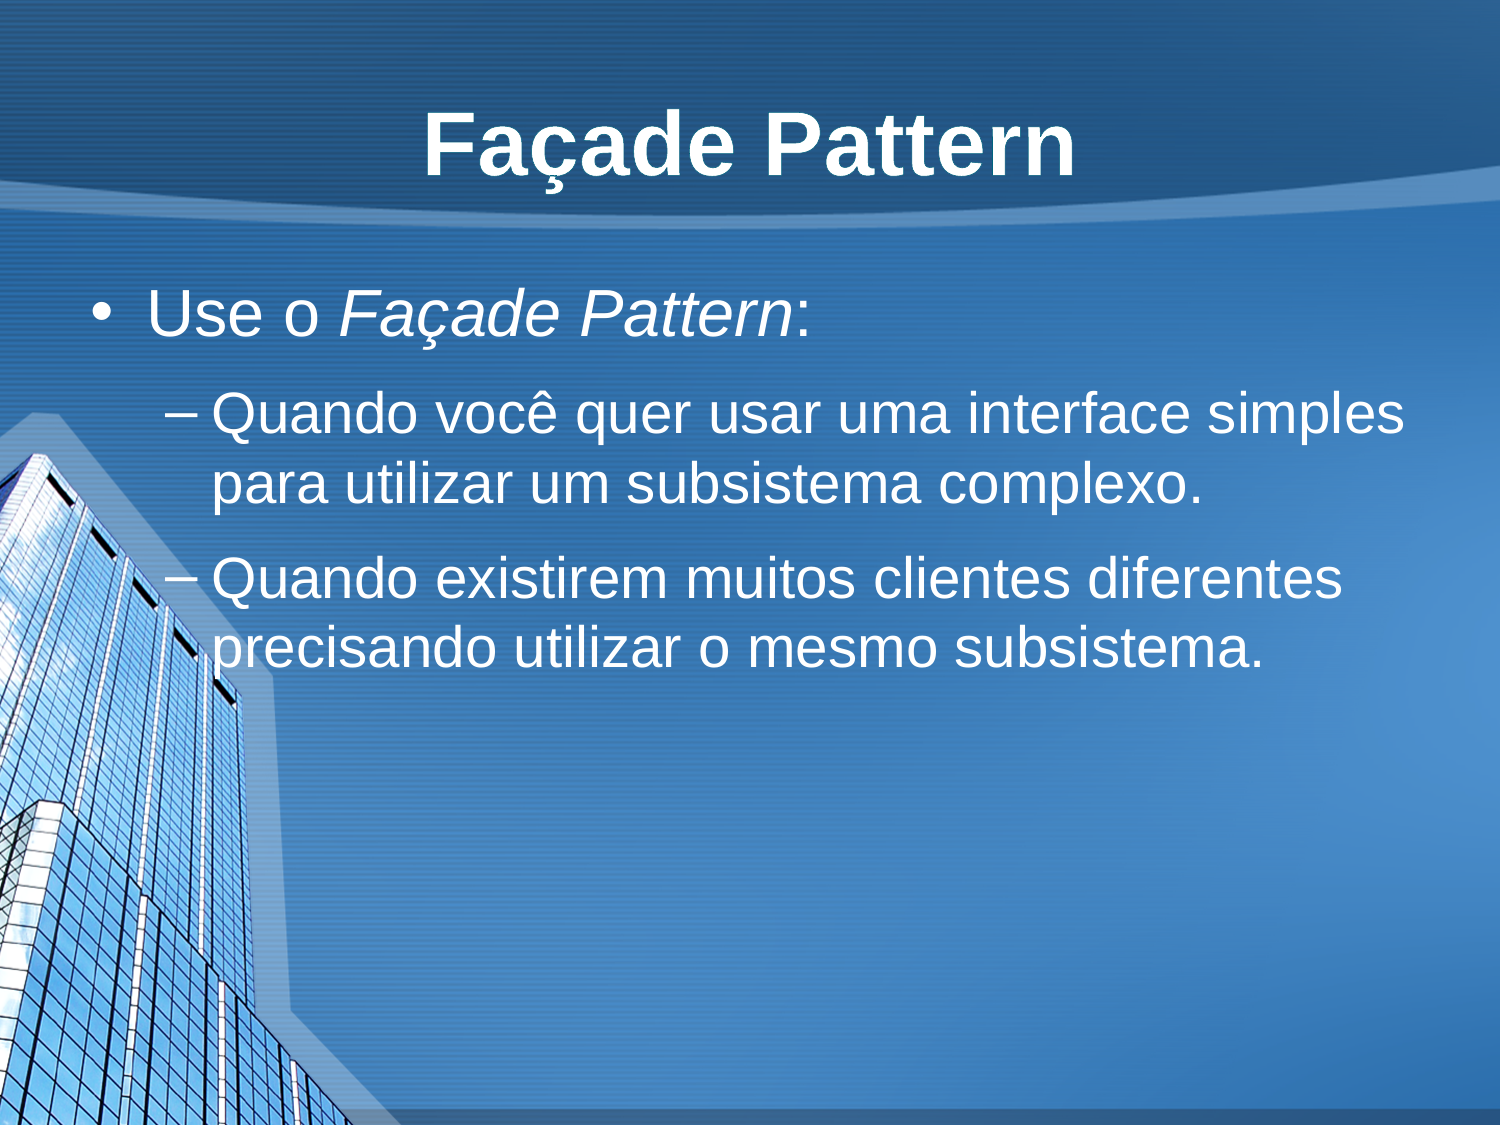

# Façade Pattern
Use o Façade Pattern:
Quando você quer usar uma interface simples para utilizar um subsistema complexo.
Quando existirem muitos clientes diferentes precisando utilizar o mesmo subsistema.